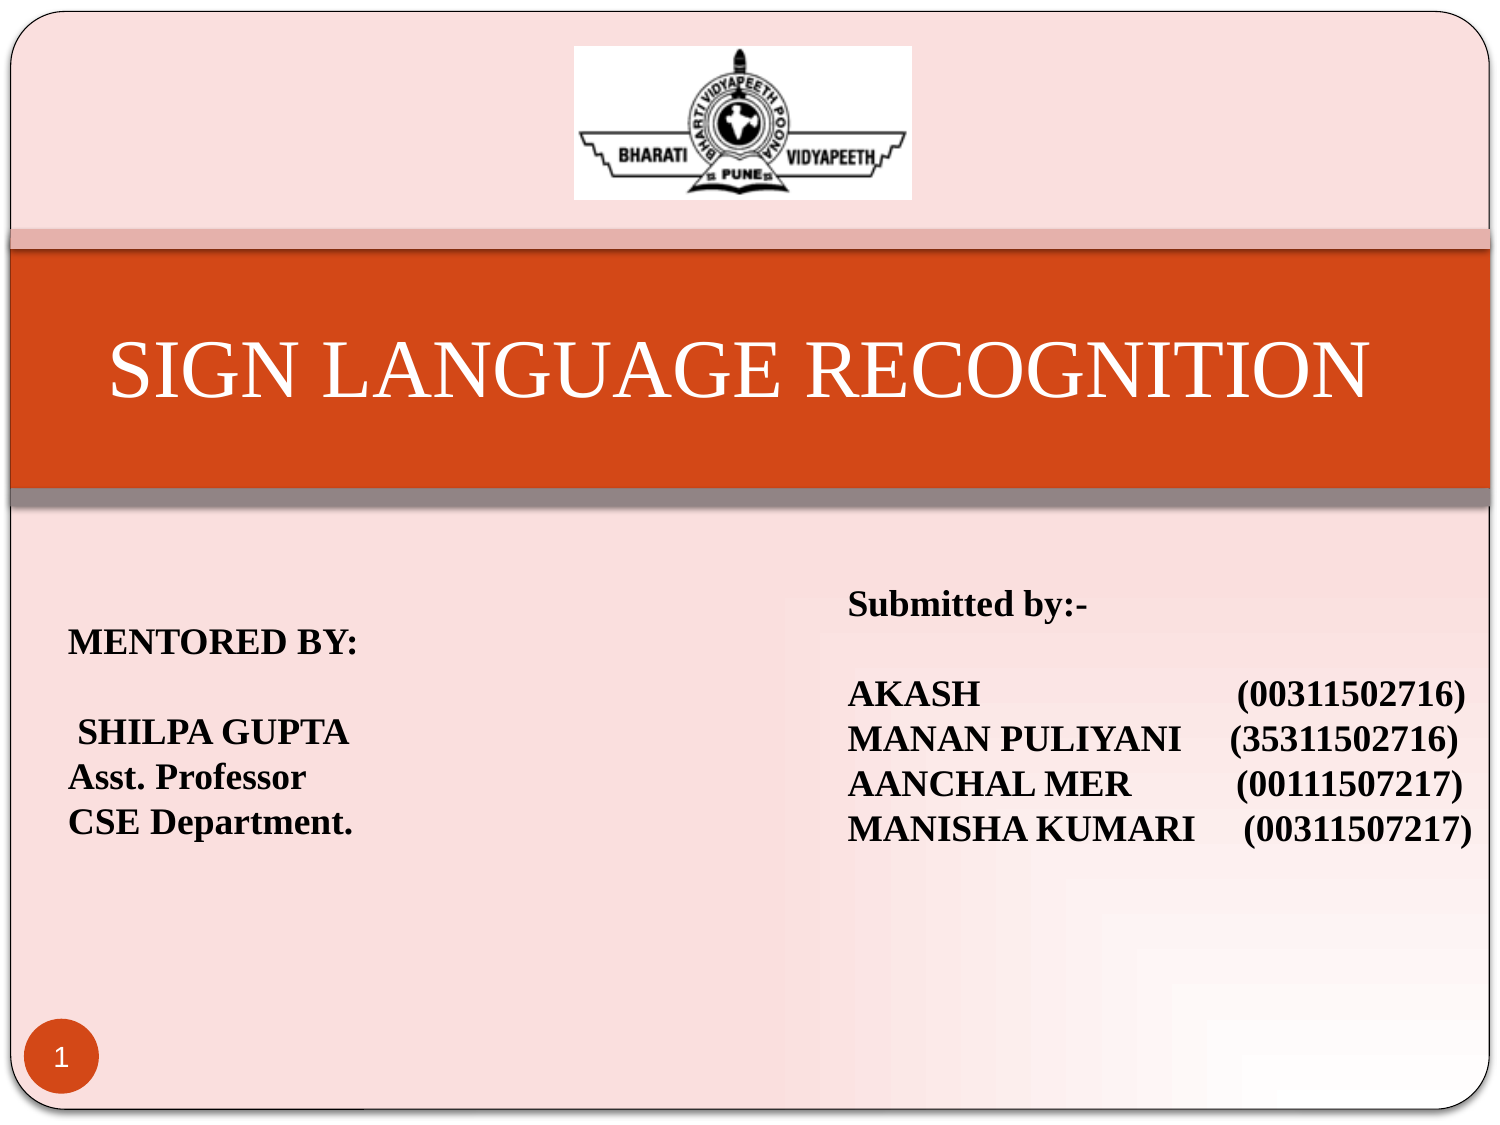

# SIGN LANGUAGE RECOGNITION
Submitted by:-

AKASH                           (00311502716)
MANAN PULIYANI     (35311502716)
AANCHAL MER           (00111507217)
MANISHA KUMARI     (00311507217)

MENTORED BY:

 SHILPA GUPTA
Asst. Professor
CSE Department.

1